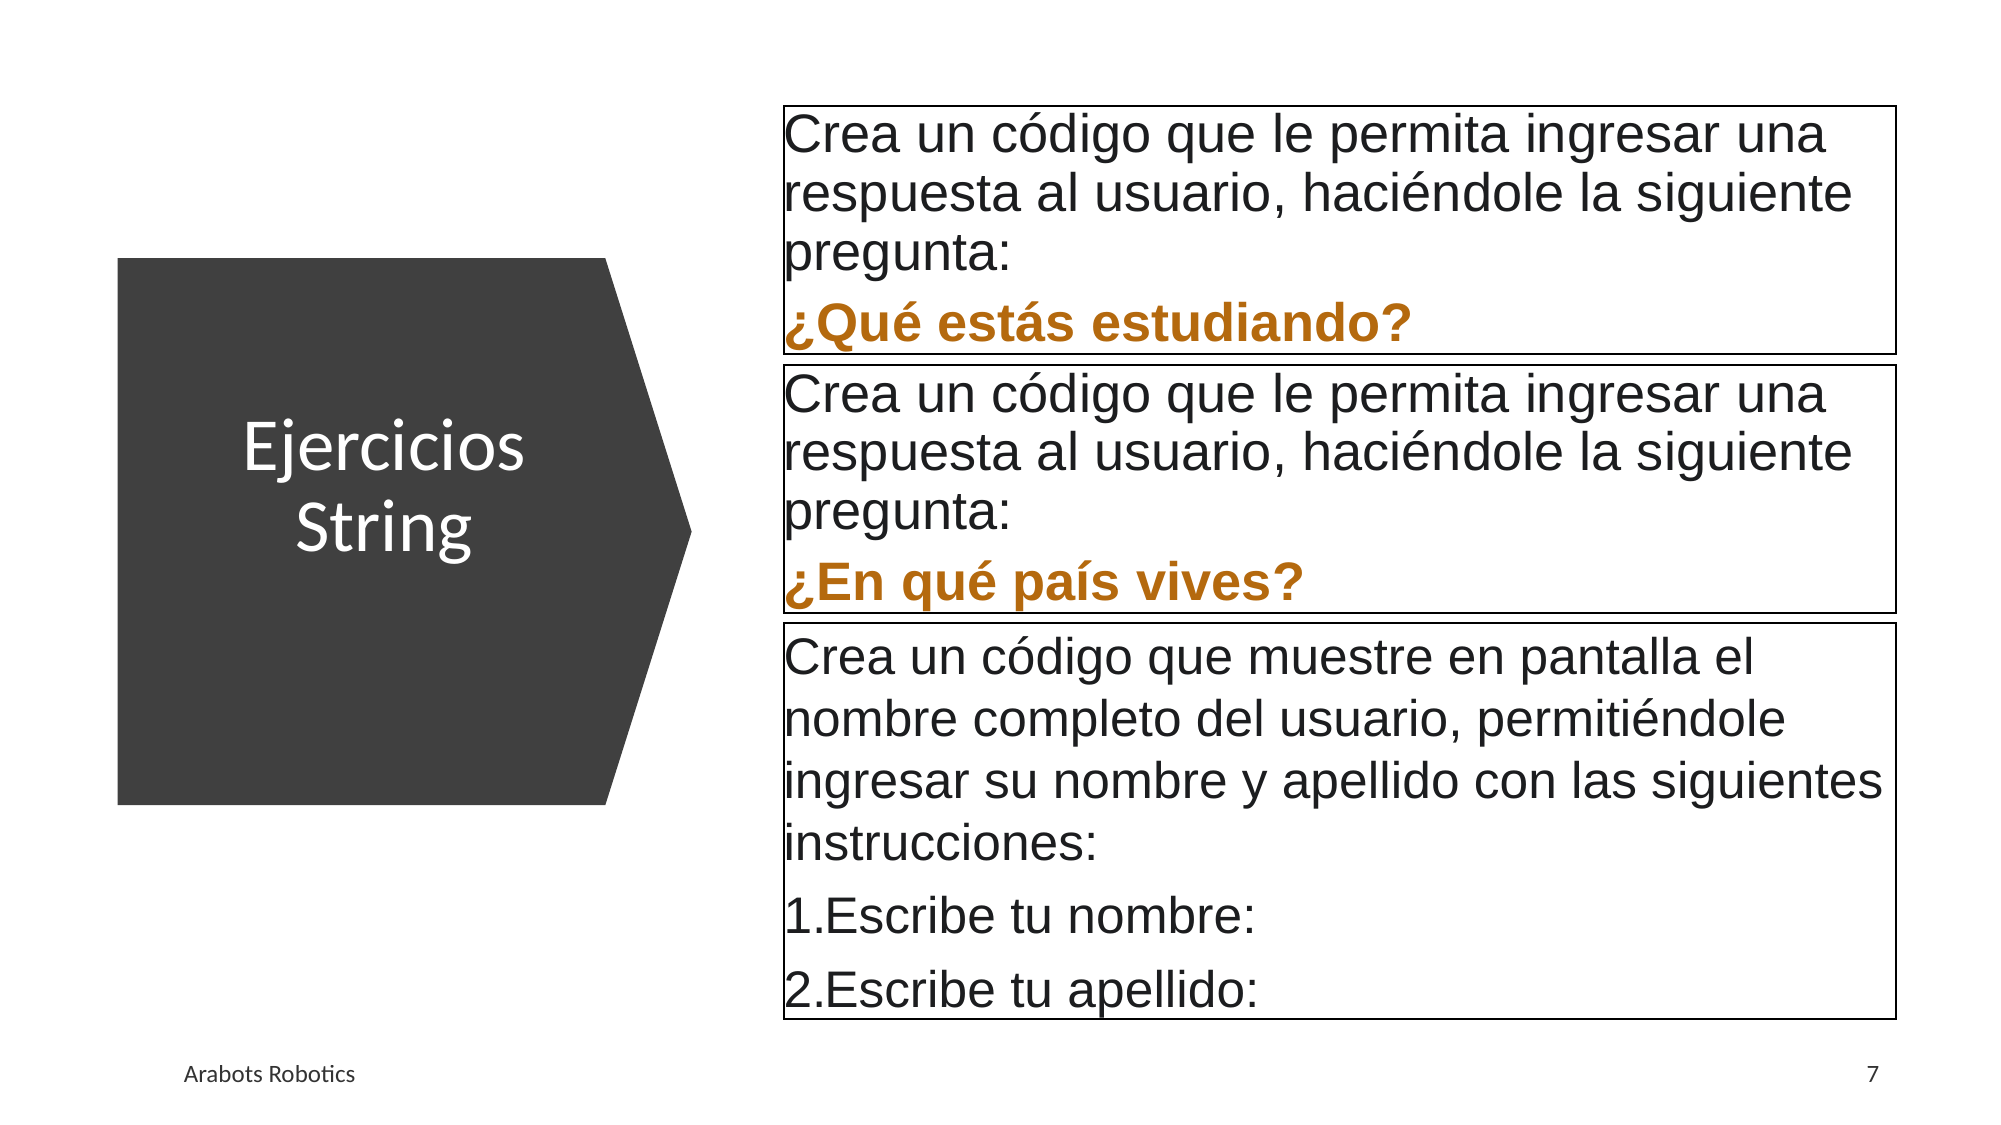

Crea un código que le permita ingresar una respuesta al usuario, haciéndole la siguiente pregunta:
¿Qué estás estudiando?

# Ejercicios String
Crea un código que le permita ingresar una respuesta al usuario, haciéndole la siguiente pregunta:
¿En qué país vives?
Crea un código que muestre en pantalla el nombre completo del usuario, permitiéndole ingresar su nombre y apellido con las siguientes instrucciones:
Escribe tu nombre:
Escribe tu apellido:

Arabots Robotics
7